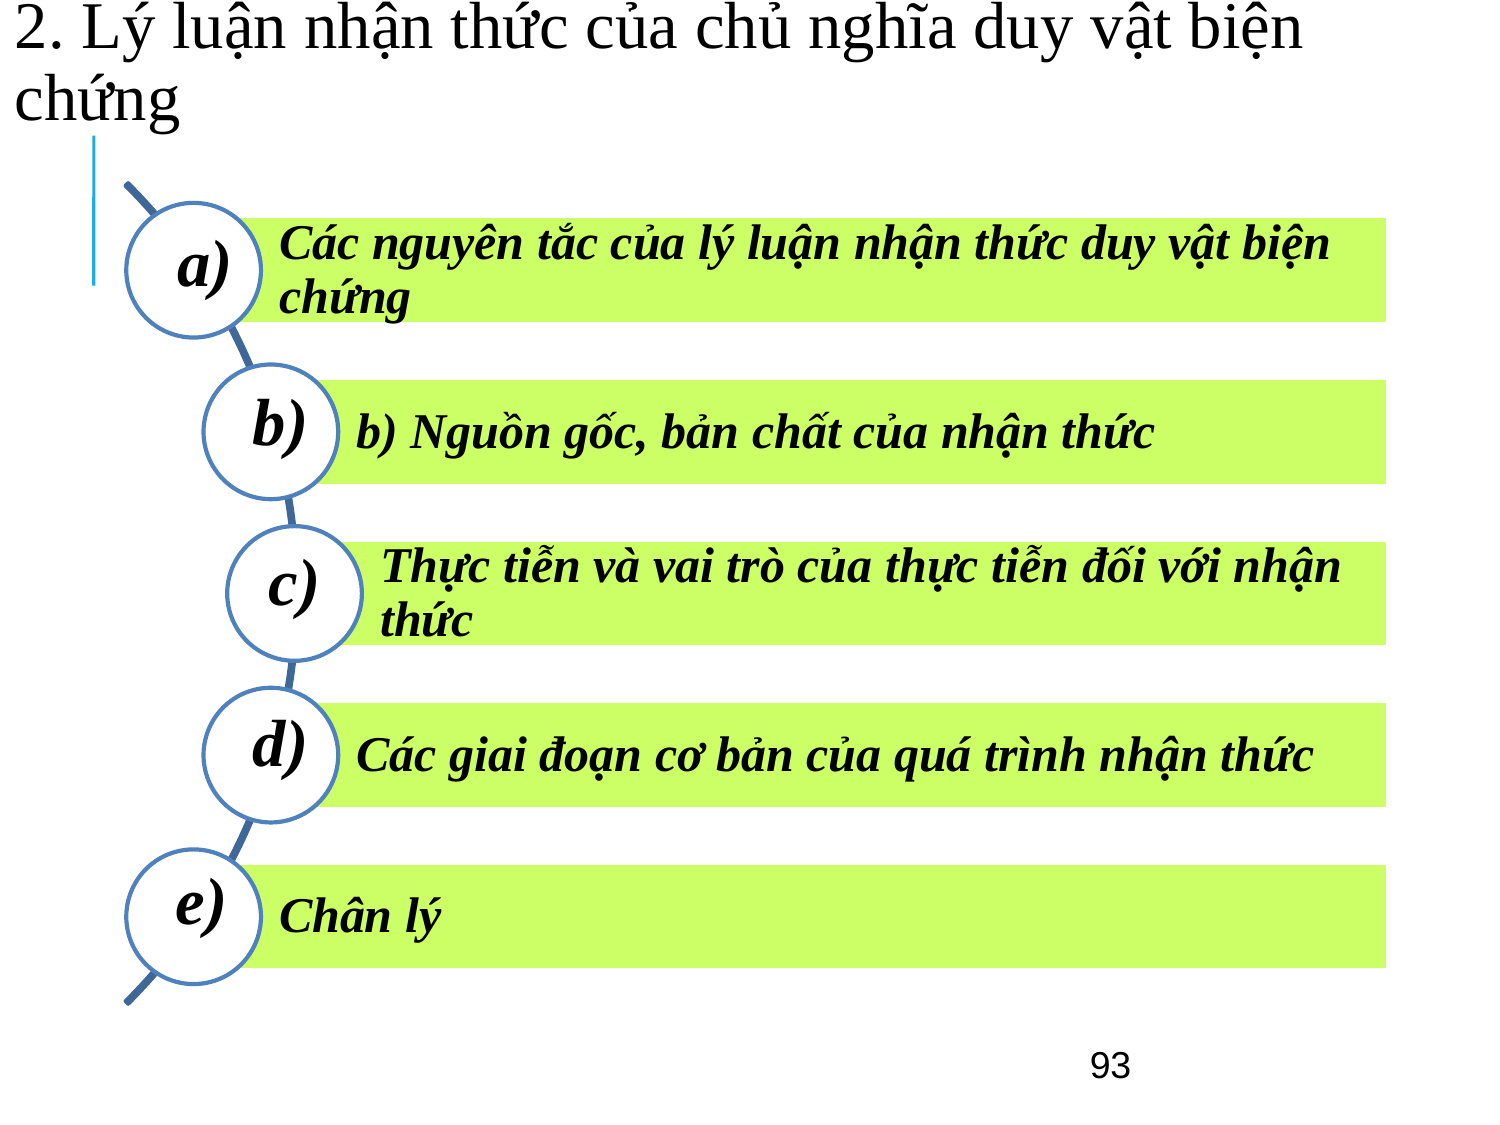

# 2. Lý luận nhận thức của chủ nghĩa duy vật biện chứng
Các nguyên tắc của lý luận nhận thức duy vật biện chứng
b) Nguồn gốc, bản chất của nhận thức
Thực tiễn và vai trò của thực tiễn đối với nhận thức
Các giai đoạn cơ bản của quá trình nhận thức
Chân lý
a)
b)
c)
d)
e)
93